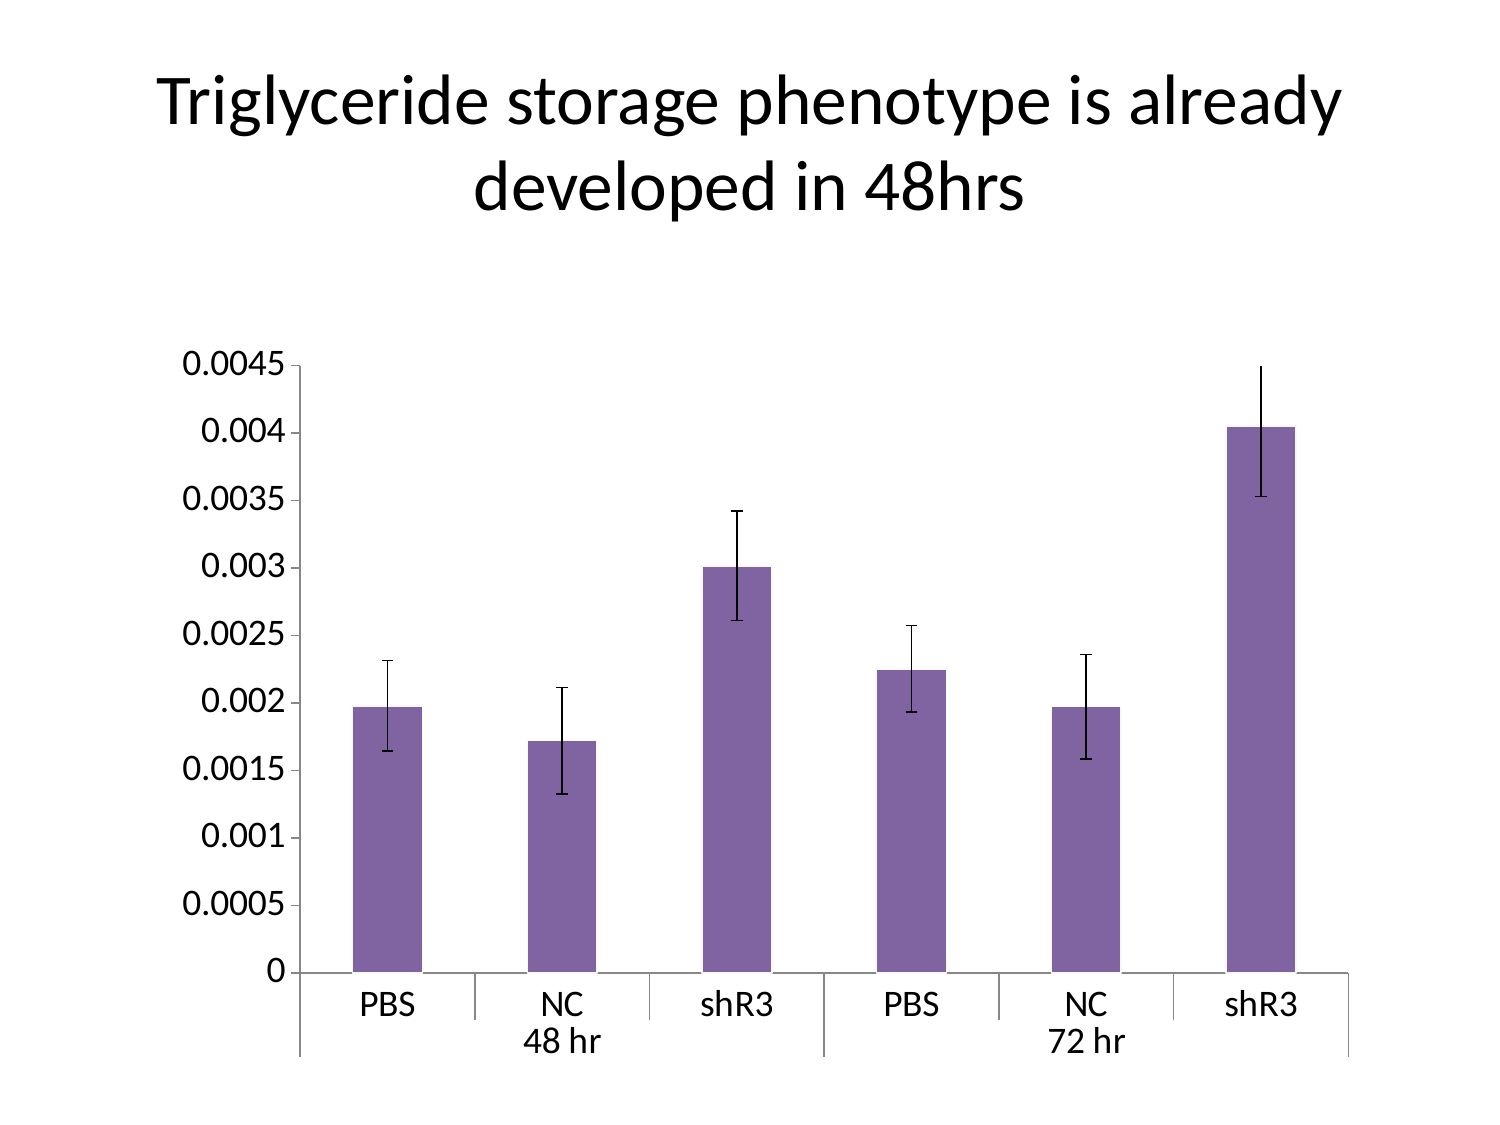

# Triglyceride storage phenotype is already developed in 48hrs

### Chart

| Category |  |
|---|---|
| PBS | 0.0019797440445765 |
| NC | 0.00172151965314209 |
| shR3 | 0.00301766190161841 |
| PBS | 0.00225468690158485 |
| NC | 0.00197346497803882 |
| shR3 | 0.00405118550206375 |